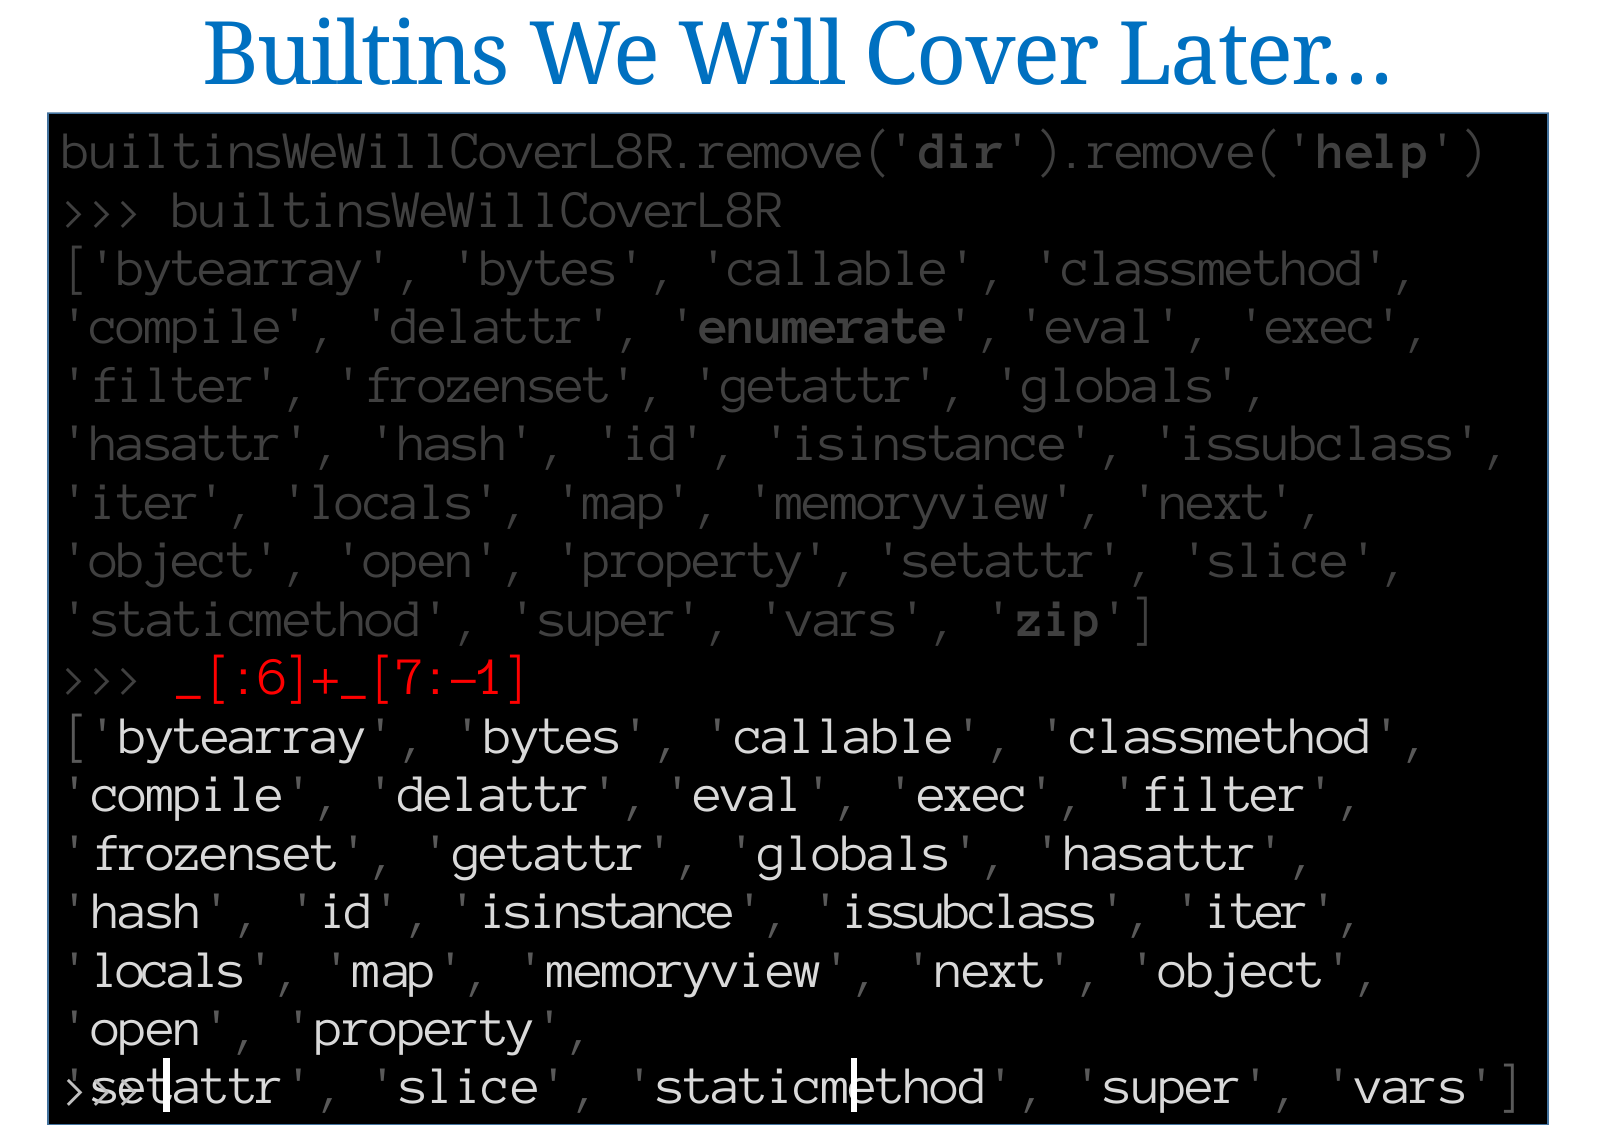

Builtins We Will Cover Later…
>>> builtinsWeWillCoverL8R.remove('dir').remove('help')
>>> builtinsWeWillCoverL8R
['bytearray', 'bytes', 'callable', 'classmethod', 'compile', 'delattr', 'enumerate', 'eval', 'exec', 'filter', 'frozenset', 'getattr', 'globals', 'hasattr', 'hash', 'id', 'isinstance', 'issubclass', 'iter', 'locals', 'map', 'memoryview', 'next', 'object', 'open', 'property', 'setattr', 'slice',
'staticmethod', 'super', 'vars', 'zip']
>>> _[:6]+_[7:-1]
['bytearray', 'bytes', 'callable', 'classmethod',
'compile', 'delattr', 'eval', 'exec', 'filter', 'frozenset', 'getattr', 'globals', 'hasattr', 'hash', 'id', 'isinstance', 'issubclass', 'iter', 'locals', 'map', 'memoryview', 'next', 'object', 'open', 'property',
'setattr', 'slice', 'staticmethod', 'super', 'vars']
    builtinsWeWillCoverL8R=_
>>>